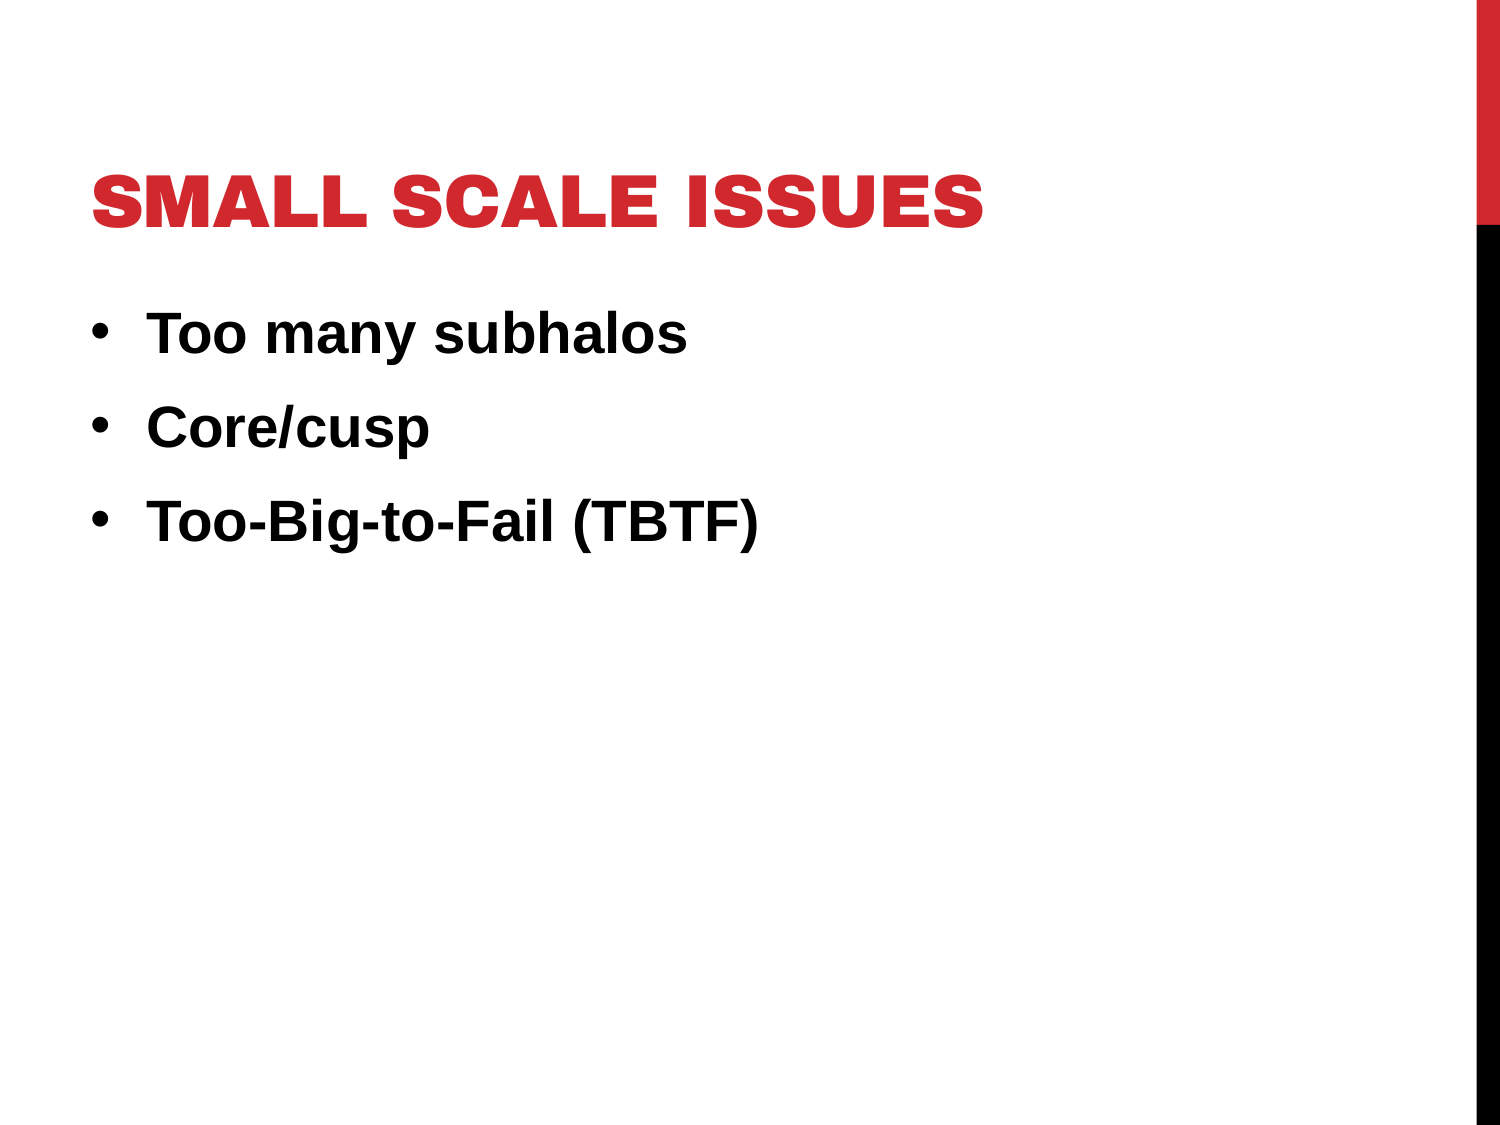

# Small scale issues
Too many subhalos
Core/cusp
Too-Big-to-Fail (TBTF)